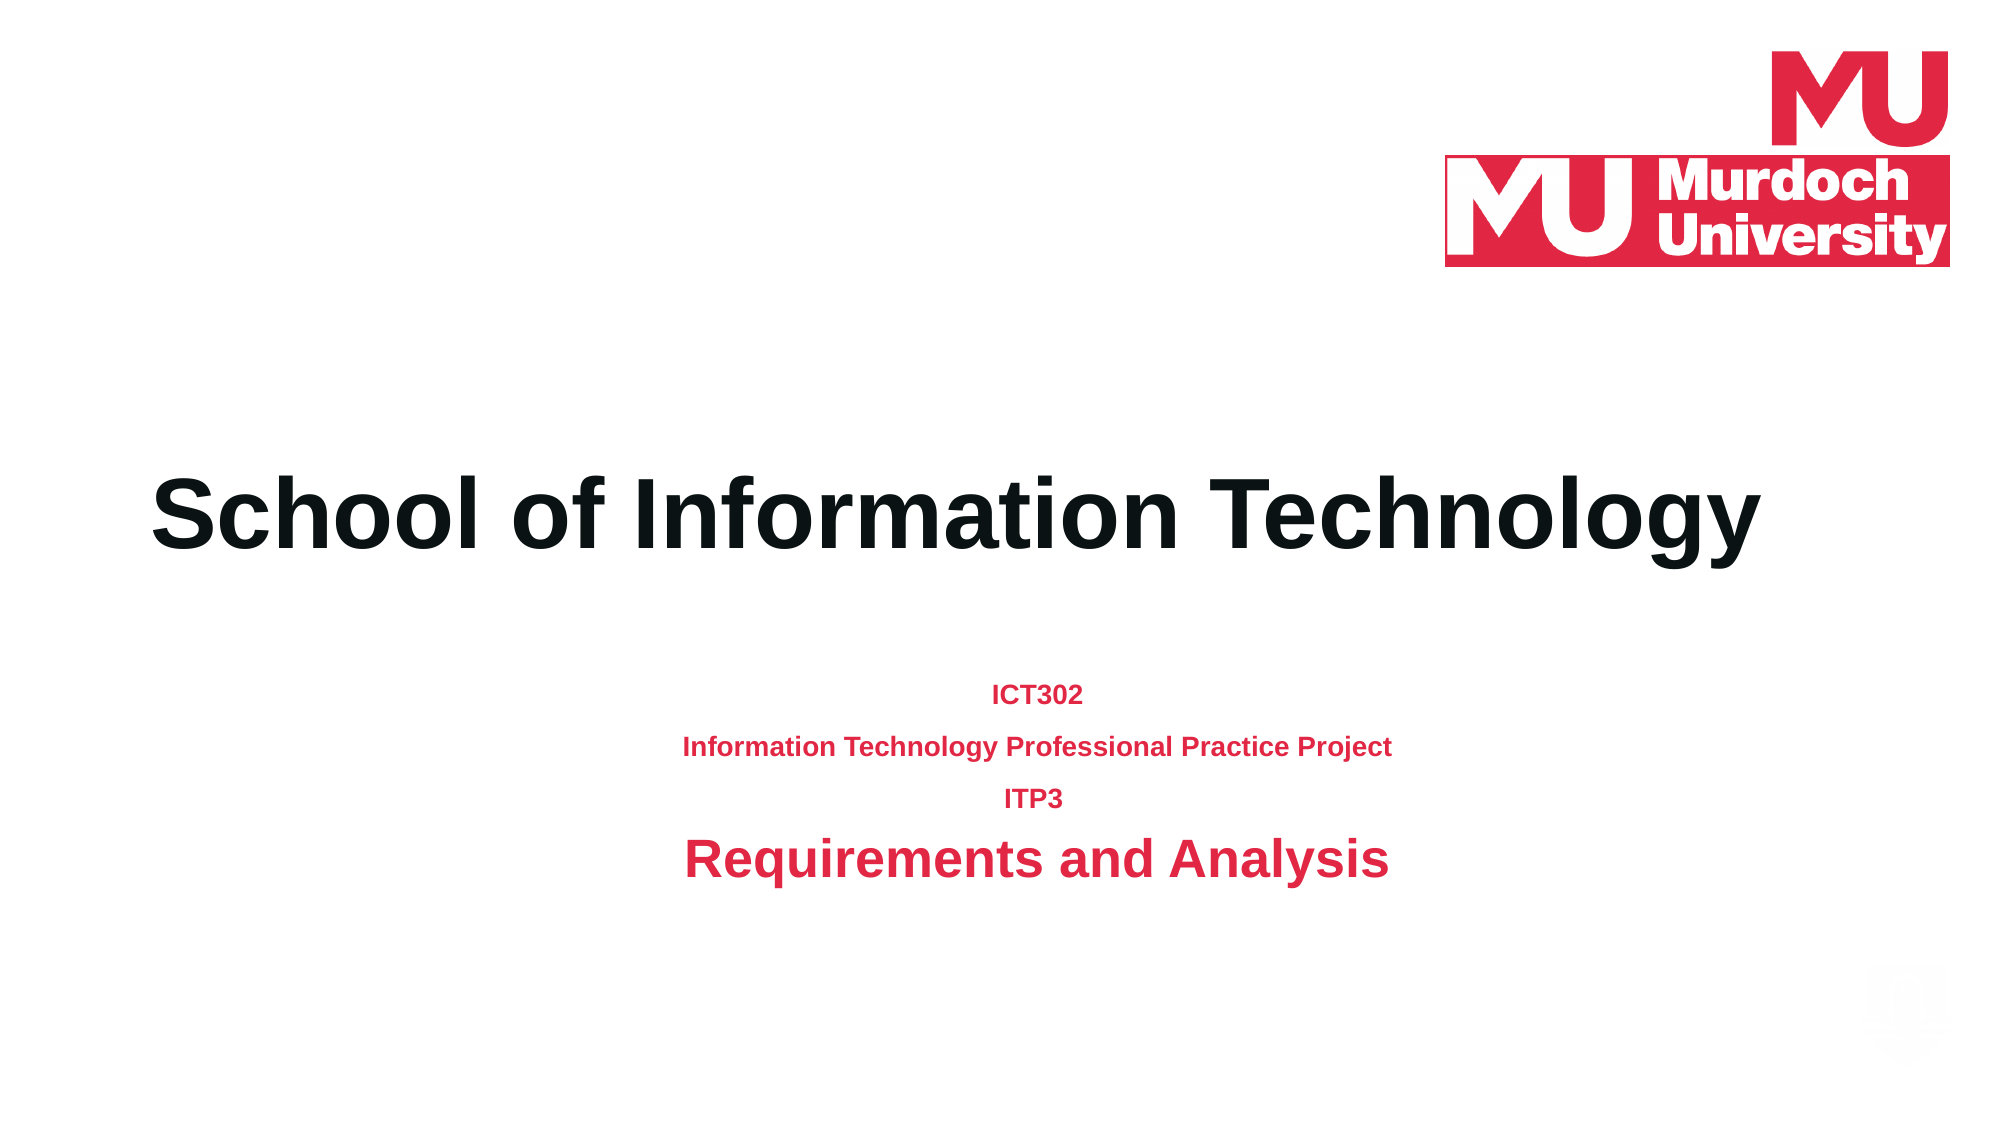

# School of Information Technology
ICT302
Information Technology Professional Practice Project
ITP3
Requirements and Analysis